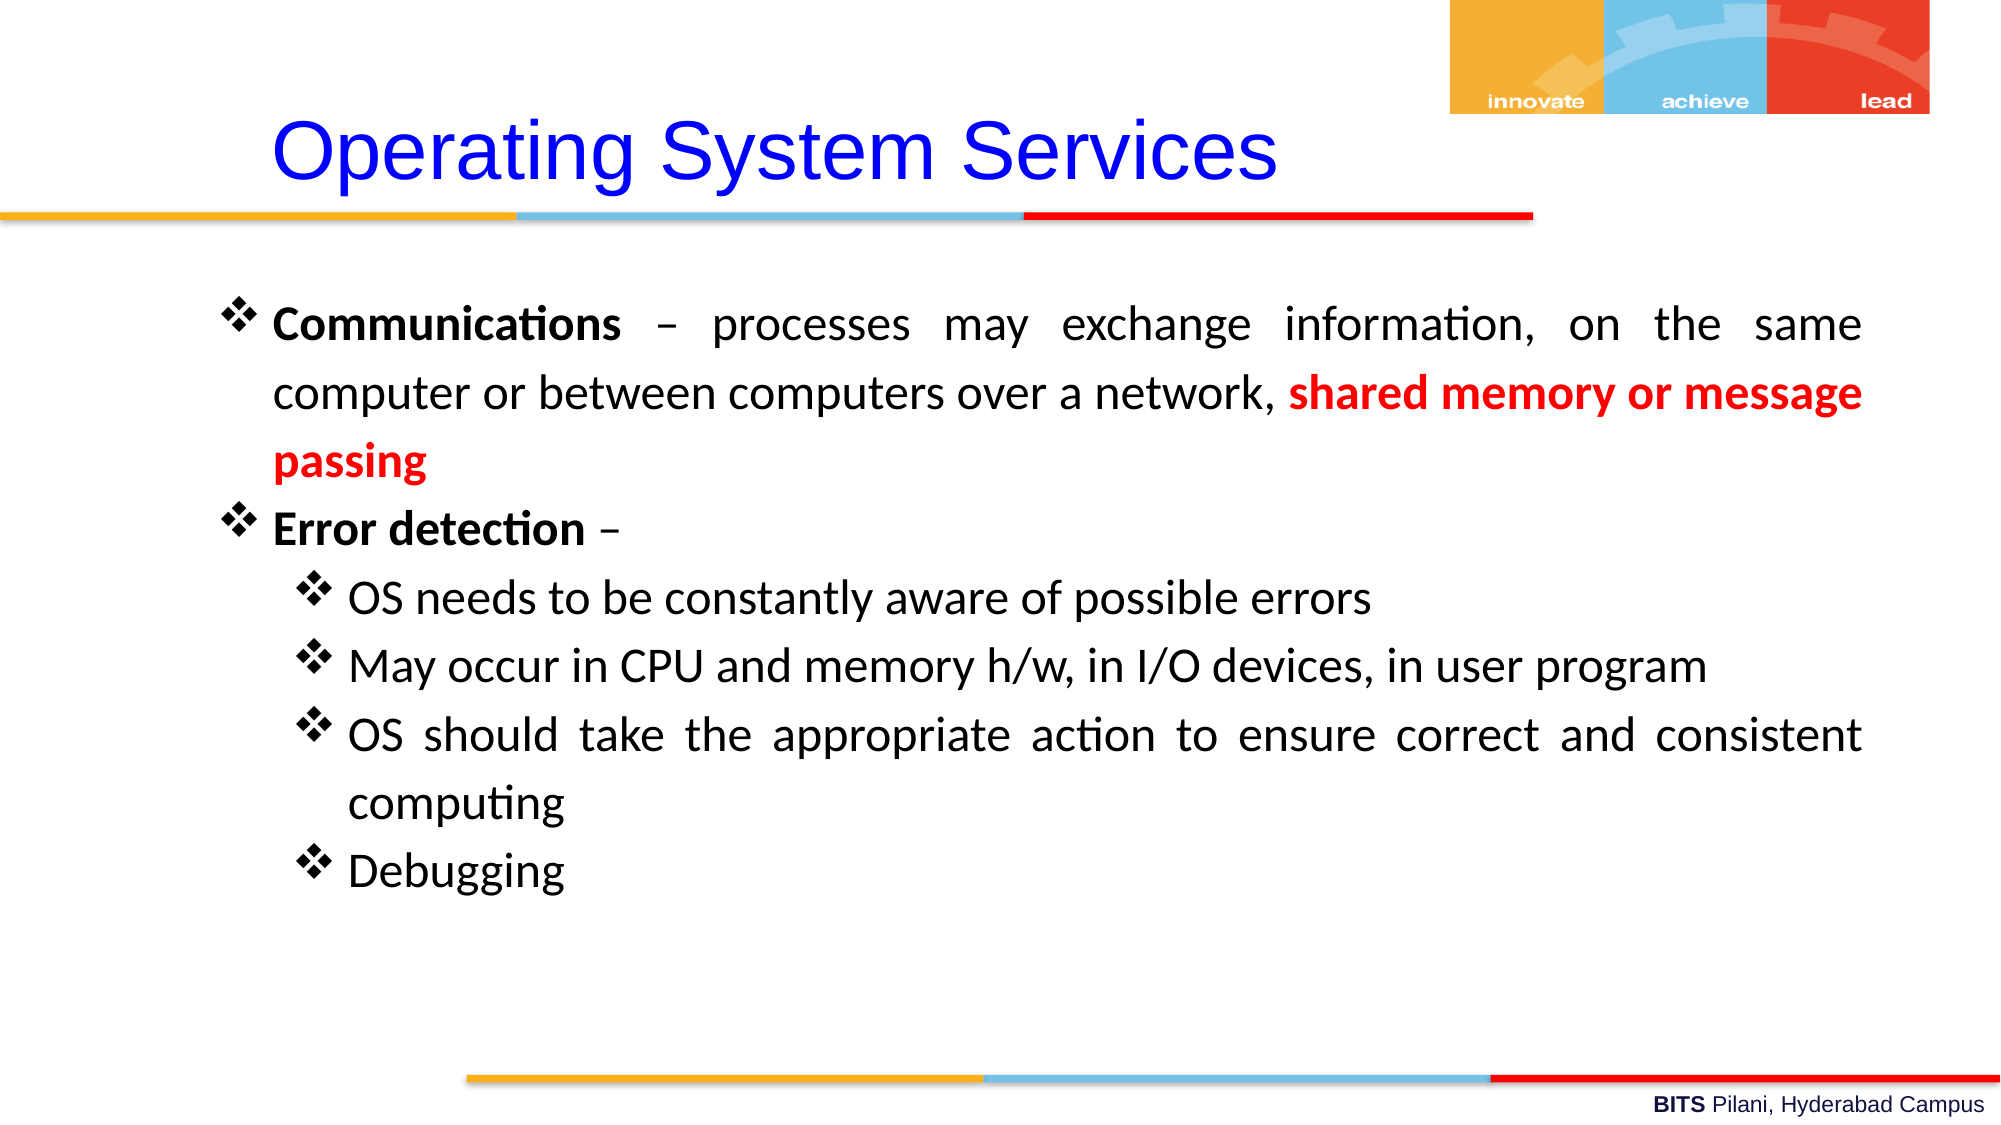

Operating System Services
Communications – processes may exchange information, on the same computer or between computers over a network, shared memory or message passing
Error detection –
OS needs to be constantly aware of possible errors
May occur in CPU and memory h/w, in I/O devices, in user program
OS should take the appropriate action to ensure correct and consistent computing
Debugging